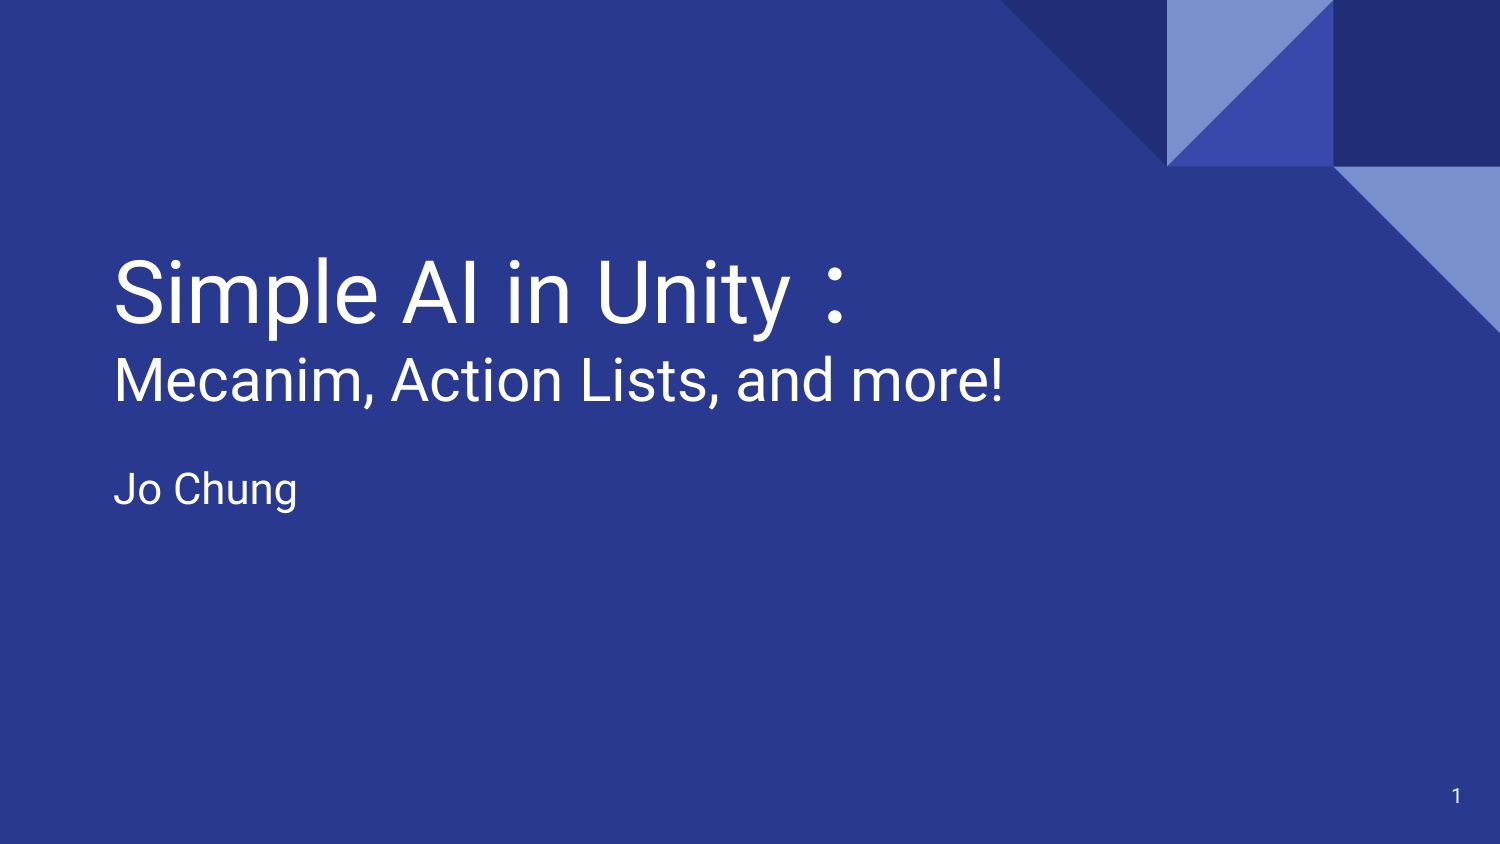

# Simple AI in Unity：
Mecanim, Action Lists, and more!
Jo Chung
1